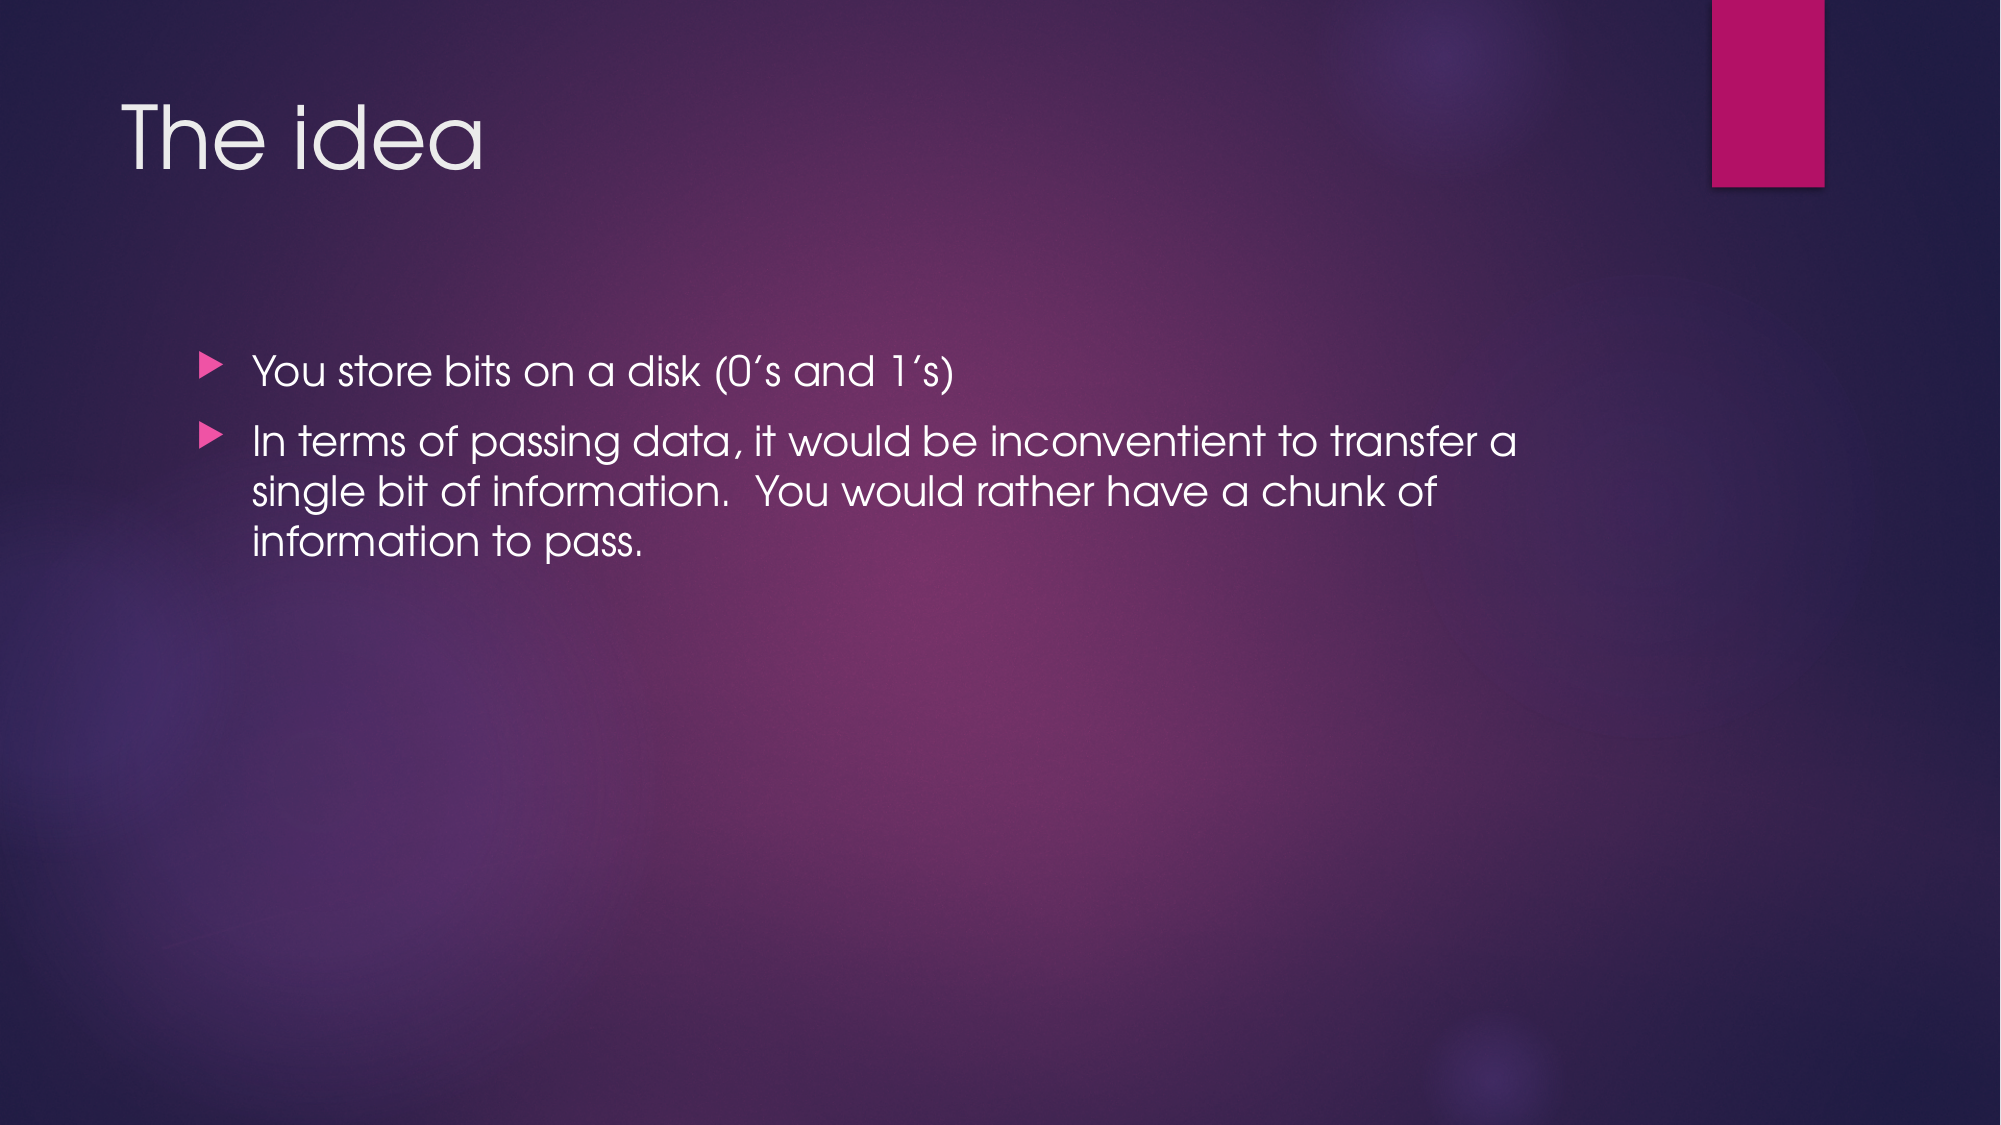

# The idea
You store bits on a disk (0’s and 1’s)
In terms of passing data, it would be inconventient to transfer a single bit of information.  You would rather have a chunk of information to pass.